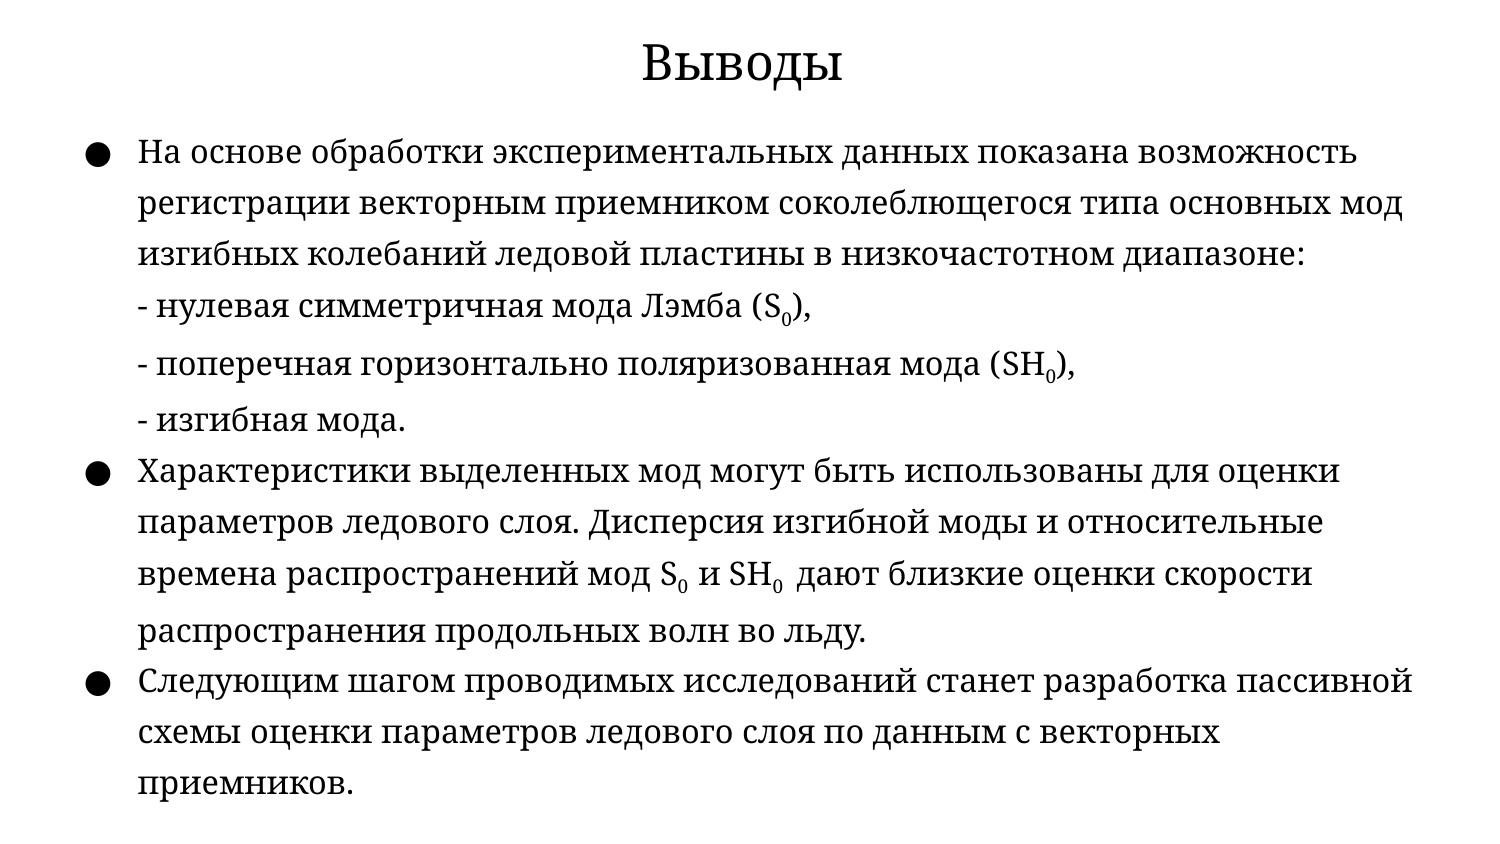

# Выводы
На основе обработки экспериментальных данных показана возможность регистрации векторным приемником соколеблющегося типа основных мод изгибных колебаний ледовой пластины в низкочастотном диапазоне:
	- нулевая симметричная мода Лэмба (S0),
	- поперечная горизонтально поляризованная мода (SH0),
	- изгибная мода.
Характеристики выделенных мод могут быть использованы для оценки параметров ледового слоя. Дисперсия изгибной моды и относительные времена распространений мод S0  и SH0  дают близкие оценки скорости распространения продольных волн во льду.
Следующим шагом проводимых исследований станет разработка пассивной схемы оценки параметров ледового слоя по данным с векторных приемников.